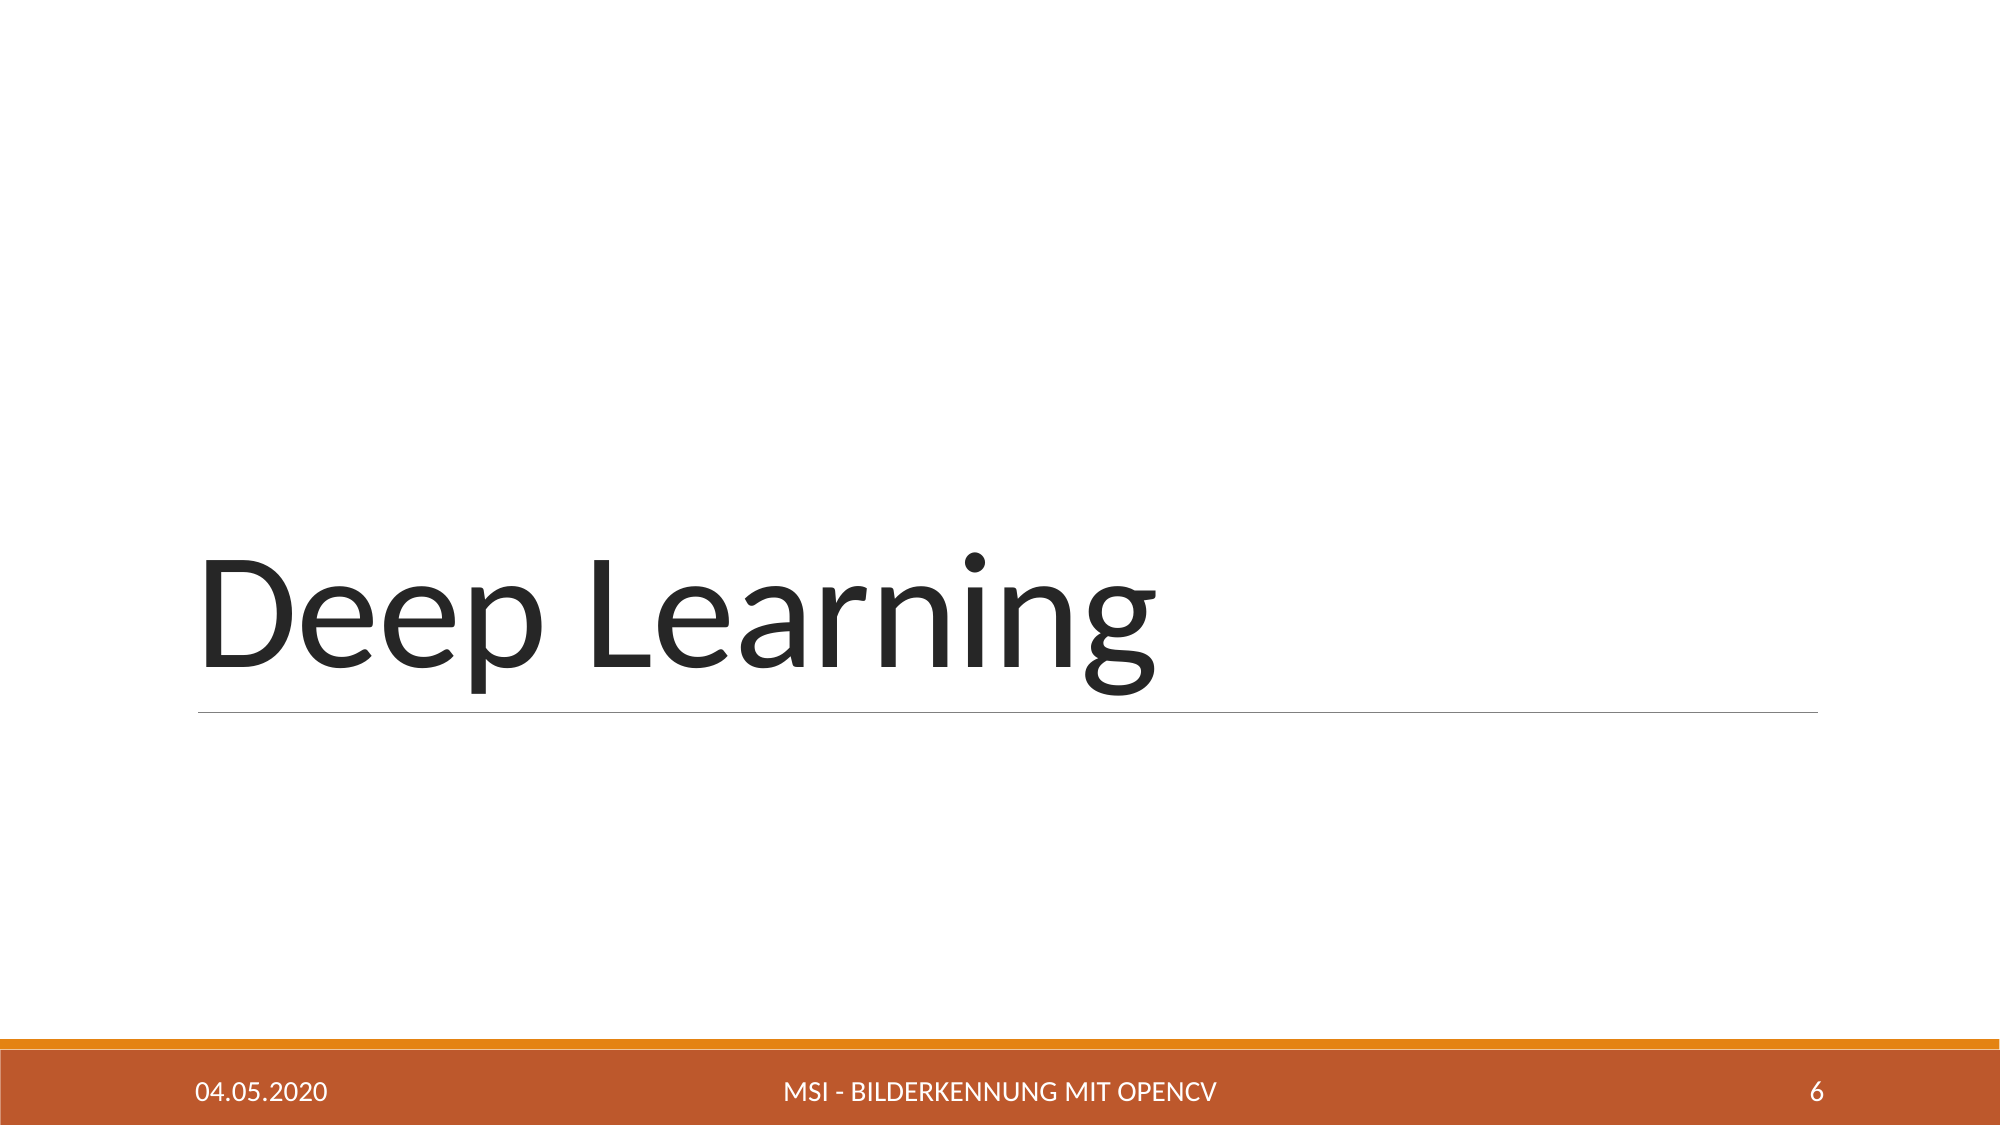

# Deep Learning

04.05.2020
MSI - Bilderkennung mit OpenCV
6